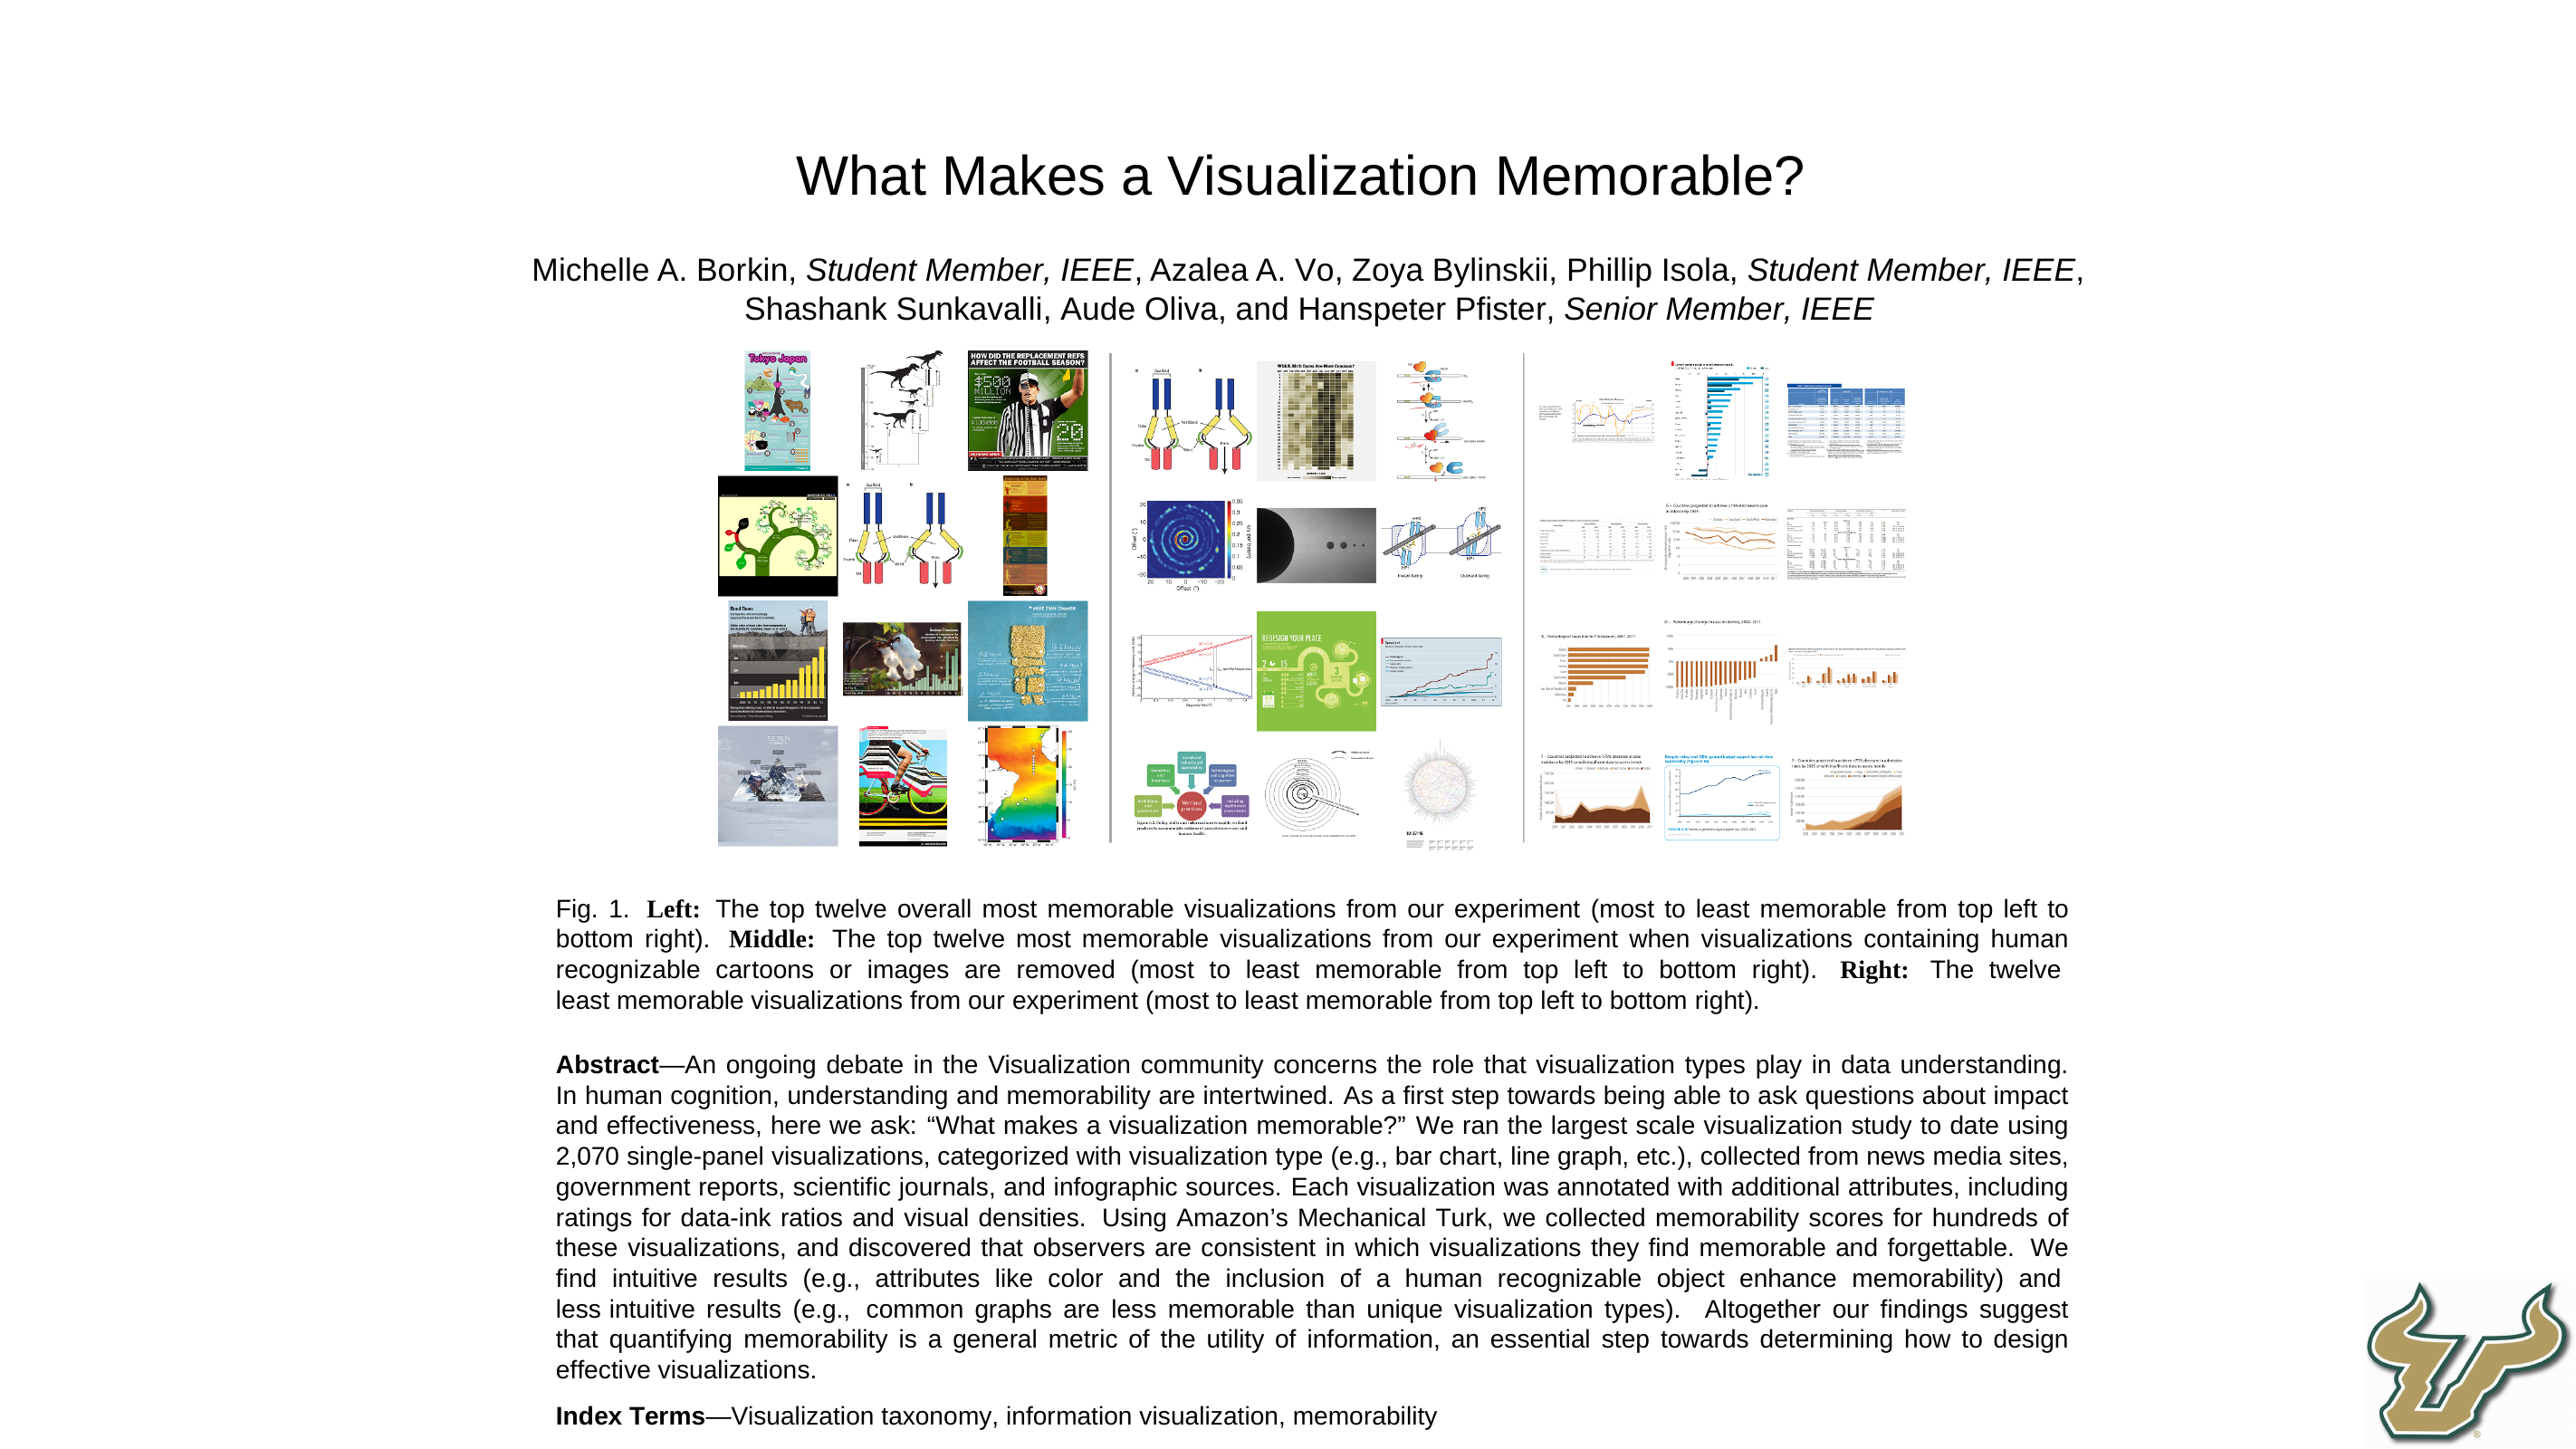

What Makes a Visualization Memorable?
Michelle A. Borkin, Student Member, IEEE, Azalea A. Vo, Zoya Bylinskii, Phillip Isola, Student Member, IEEE, Shashank Sunkavalli, Aude Oliva, and Hanspeter Pfister, Senior Member, IEEE

Fig. 1.  Left:  The top twelve overall most memorable visualizations from our experiment (most to least memorable from top left to bottom right).  Middle:  The top twelve most memorable visualizations from our experiment when visualizations containing human recognizable  cartoons  or  images  are  removed  (most  to  least  memorable  from  top  left  to  bottom  right).   Right:   The  twelve  least memorable visualizations from our experiment (most to least memorable from top left to bottom right).

Abstract—An ongoing debate in the Visualization community concerns the role that visualization types play in data understanding. In human cognition, understanding and memorability are intertwined. As a first step towards being able to ask questions about impact and effectiveness, here we ask: “What makes a visualization memorable?” We ran the largest scale visualization study to date using 2,070 single-panel visualizations, categorized with visualization type (e.g., bar chart, line graph, etc.), collected from news media sites, government reports, scientific journals, and infographic sources. Each visualization was annotated with additional attributes, including ratings for data-ink ratios and visual densities.  Using Amazon’s Mechanical Turk, we collected memorability scores for hundreds of these visualizations, and discovered that observers are consistent in which visualizations they find memorable and forgettable.  We find  intuitive  results  (e.g.,  attributes  like  color  and  the  inclusion  of  a  human  recognizable  object  enhance  memorability)  and  less intuitive results (e.g.,  common graphs are less memorable than unique visualization types).   Altogether our findings suggest that quantifying memorability is a general metric of the utility of information, an essential step towards determining how to design effective visualizations.
Index Terms—Visualization taxonomy, information visualization, memorability